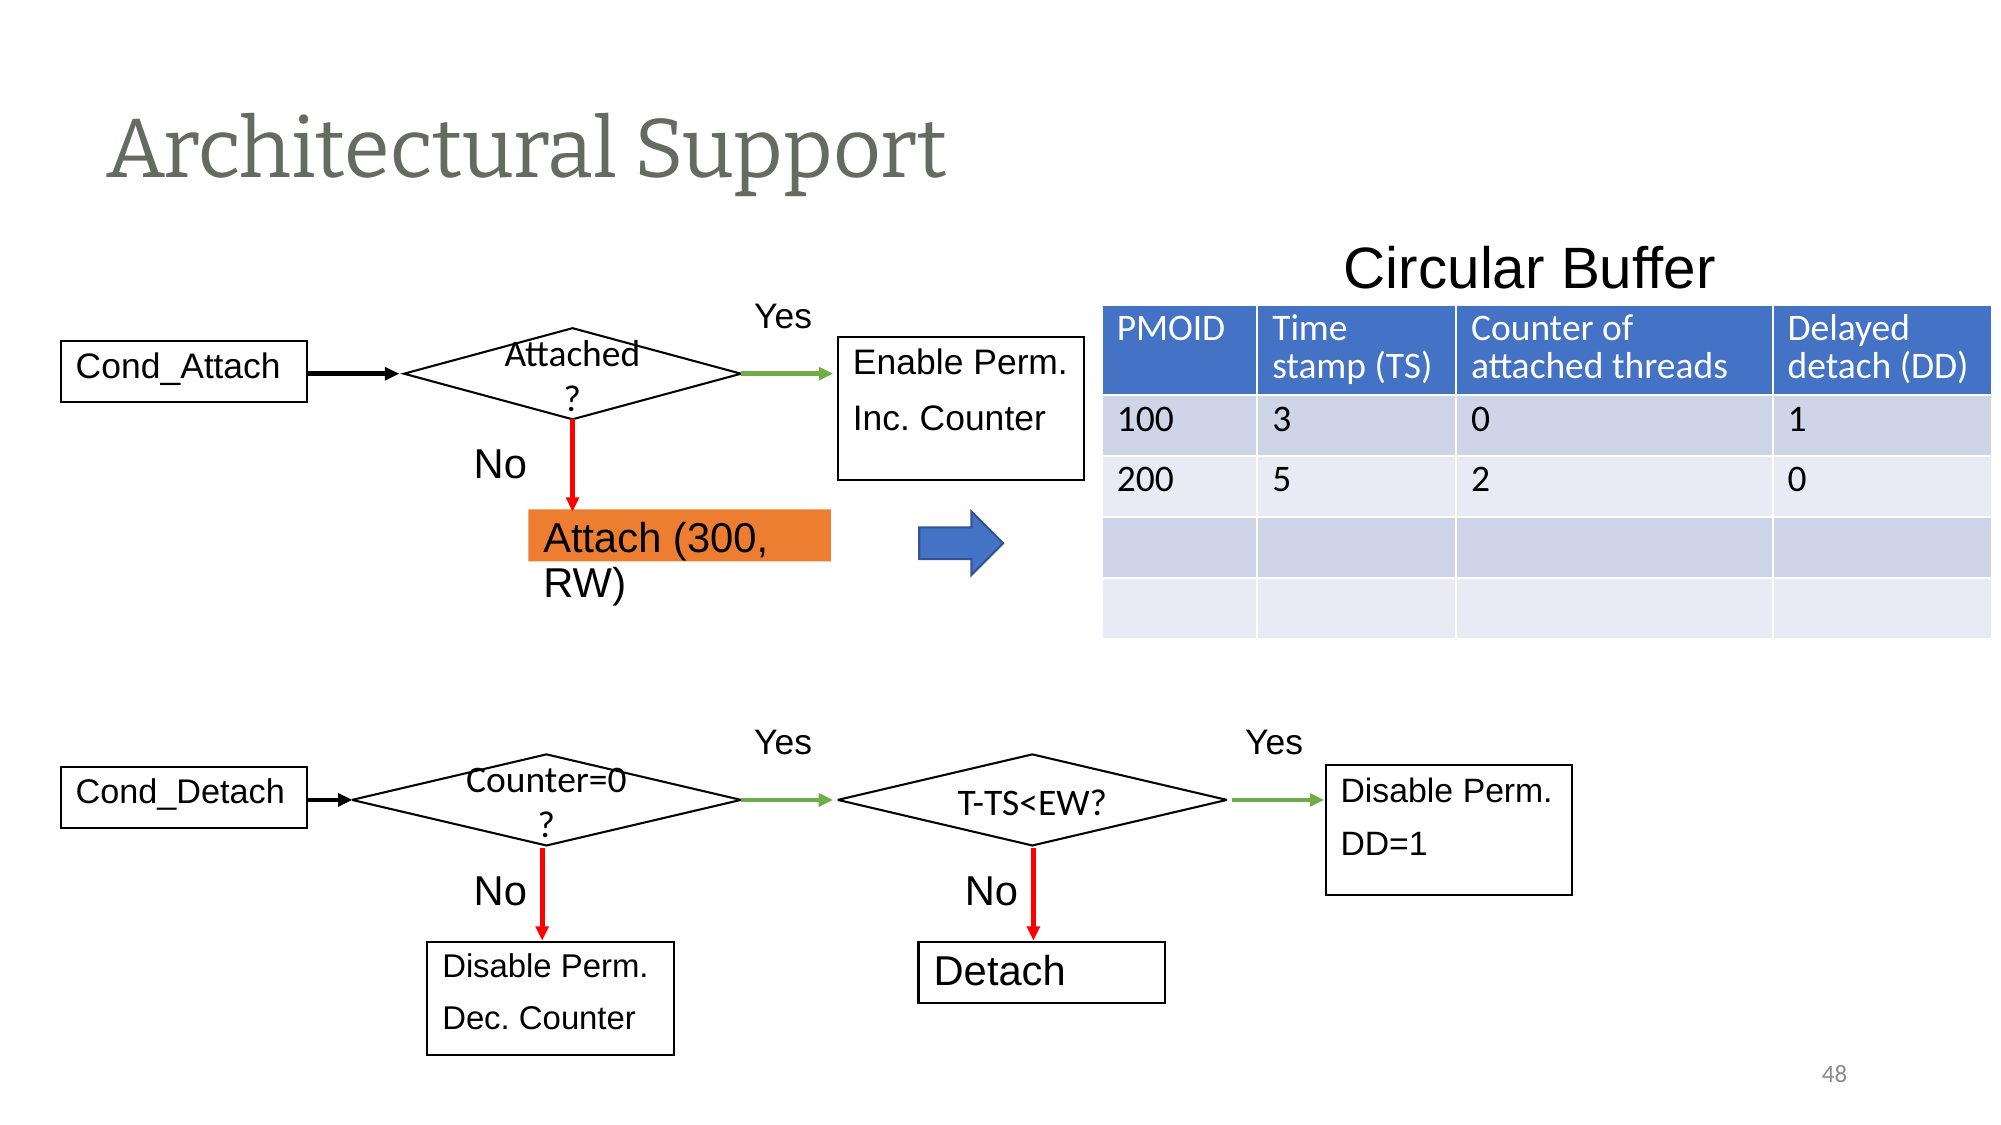

Architectural Support
Circular Buffer
Yes
| PMOID | Time stamp (TS) | Counter of attached threads | Delayed detach (DD) |
| --- | --- | --- | --- |
| 100 | 3 | 0 | 1 |
| 200 | 5 | 2 | 0 |
|  |  |  |  |
|  |  |  |  |
Attached?
Enable Perm.
Inc. Counter
Cond_Attach
No
Attach (300, RW)

Yes
Yes
Counter=0?
T-TS<EW?
Disable Perm.
DD=1
Cond_Detach
No
No
Disable Perm.
Dec. Counter
Detach
48